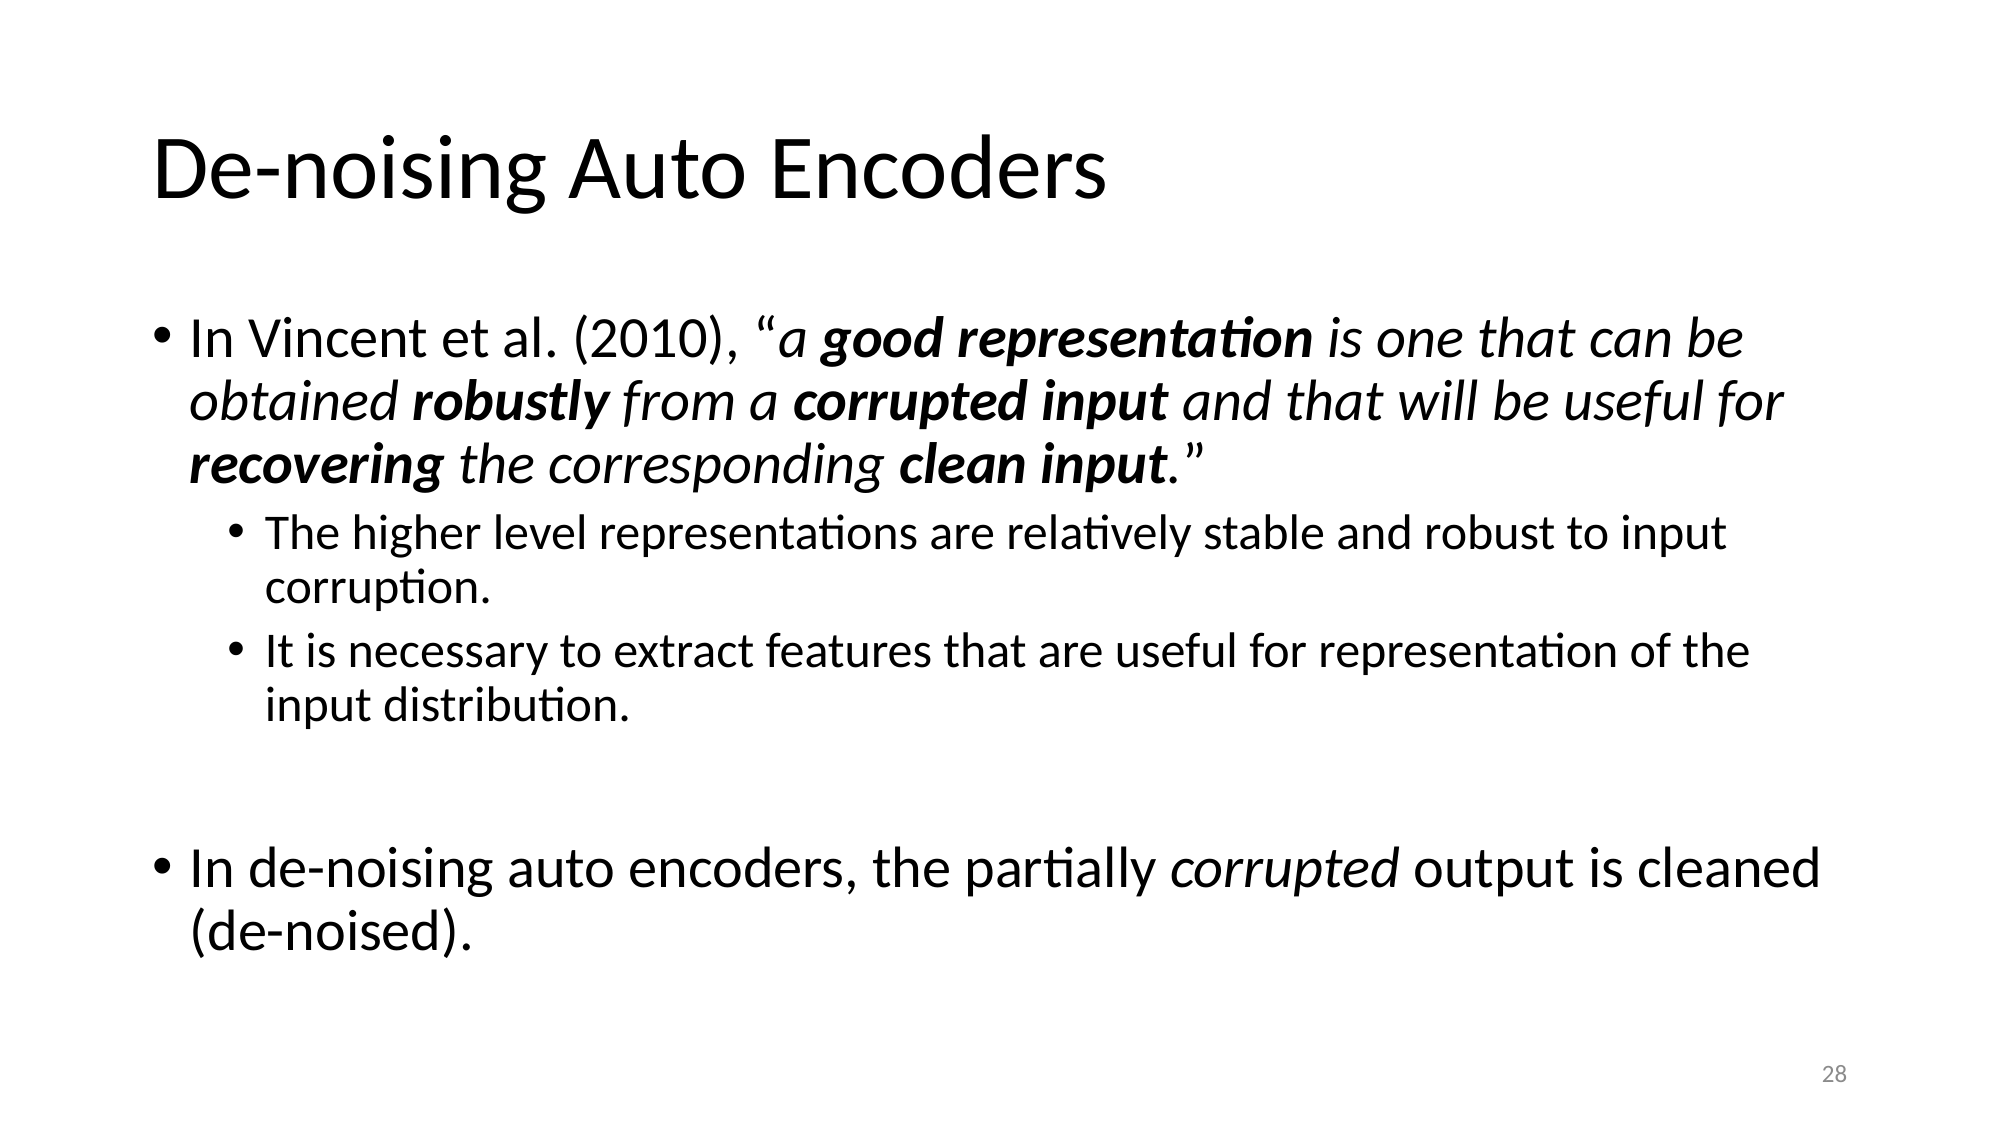

# De-noising Auto Encoders
In Vincent et al. (2010), “a good representation is one that can be obtained robustly from a corrupted input and that will be useful for recovering the corresponding clean input.”
The higher level representations are relatively stable and robust to input corruption.
It is necessary to extract features that are useful for representation of the input distribution.

In de-noising auto encoders, the partially corrupted output is cleaned (de-noised).

28